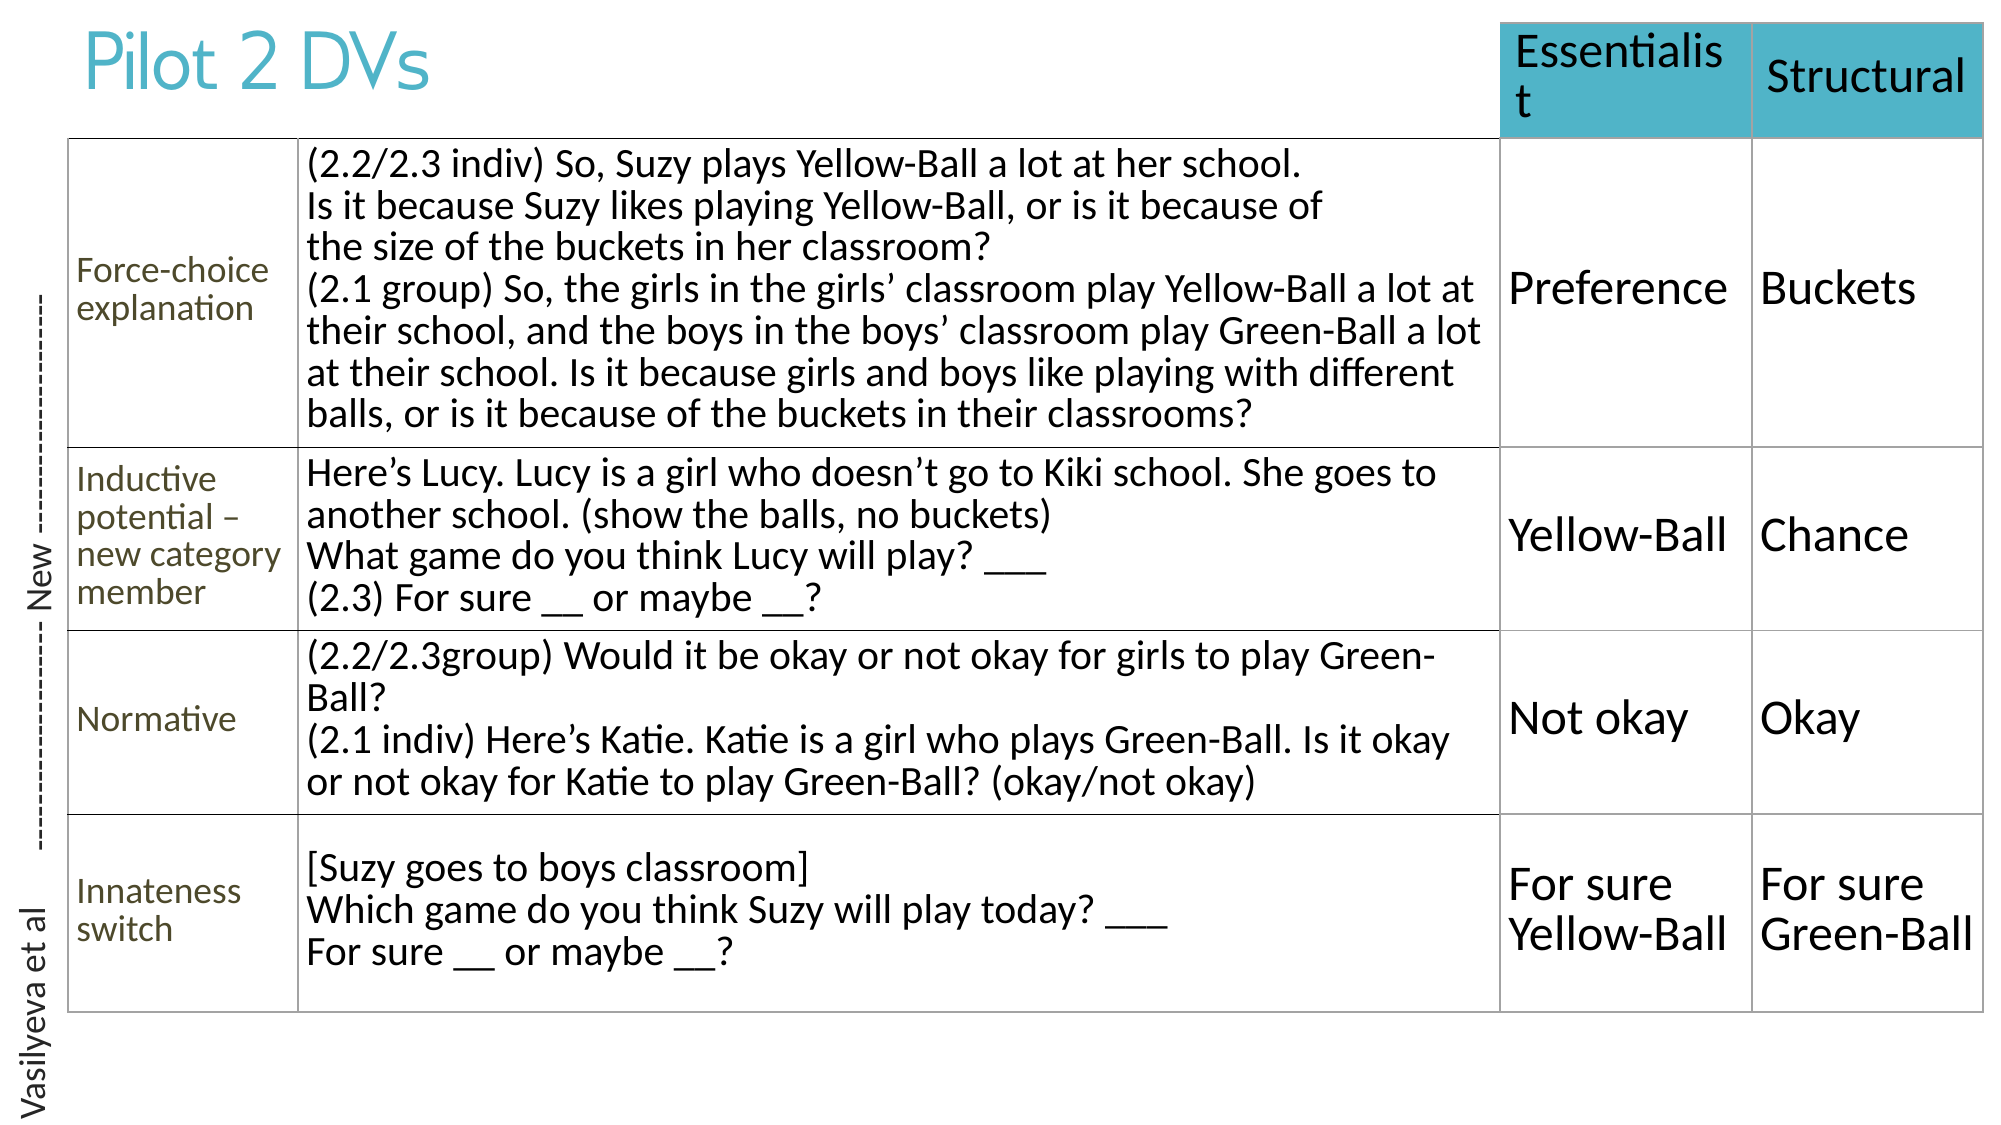

# Pilot 2 DVs
|  |  | Essentialist | Structural |
| --- | --- | --- | --- |
| Force-choice explanation | (2.2/2.3 indiv) So, Suzy plays Yellow-Ball a lot at her school. Is it because Suzy likes playing Yellow-Ball, or is it because of the size of the buckets in her classroom? (2.1 group) So, the girls in the girls’ classroom play Yellow-Ball a lot at their school, and the boys in the boys’ classroom play Green-Ball a lot at their school. Is it because girls and boys like playing with different balls, or is it because of the buckets in their classrooms? | Preference | Buckets |
| Inductive potential – new category member | Here’s Lucy. Lucy is a girl who doesn’t go to Kiki school. She goes to another school. (show the balls, no buckets) What game do you think Lucy will play? \_\_\_ (2.3) For sure \_\_ or maybe \_\_? | Yellow-Ball | Chance |
| Normative | (2.2/2.3group) Would it be okay or not okay for girls to play Green-Ball? (2.1 indiv) Here’s Katie. Katie is a girl who plays Green-Ball. Is it okay or not okay for Katie to play Green-Ball? (okay/not okay) | Not okay | Okay |
| Innateness switch | [Suzy goes to boys classroom] Which game do you think Suzy will play today? \_\_\_ For sure \_\_ or maybe \_\_? | For sure Yellow-Ball | For sure Green-Ball |
 -------------------- New ---------------------
Vasilyeva et al